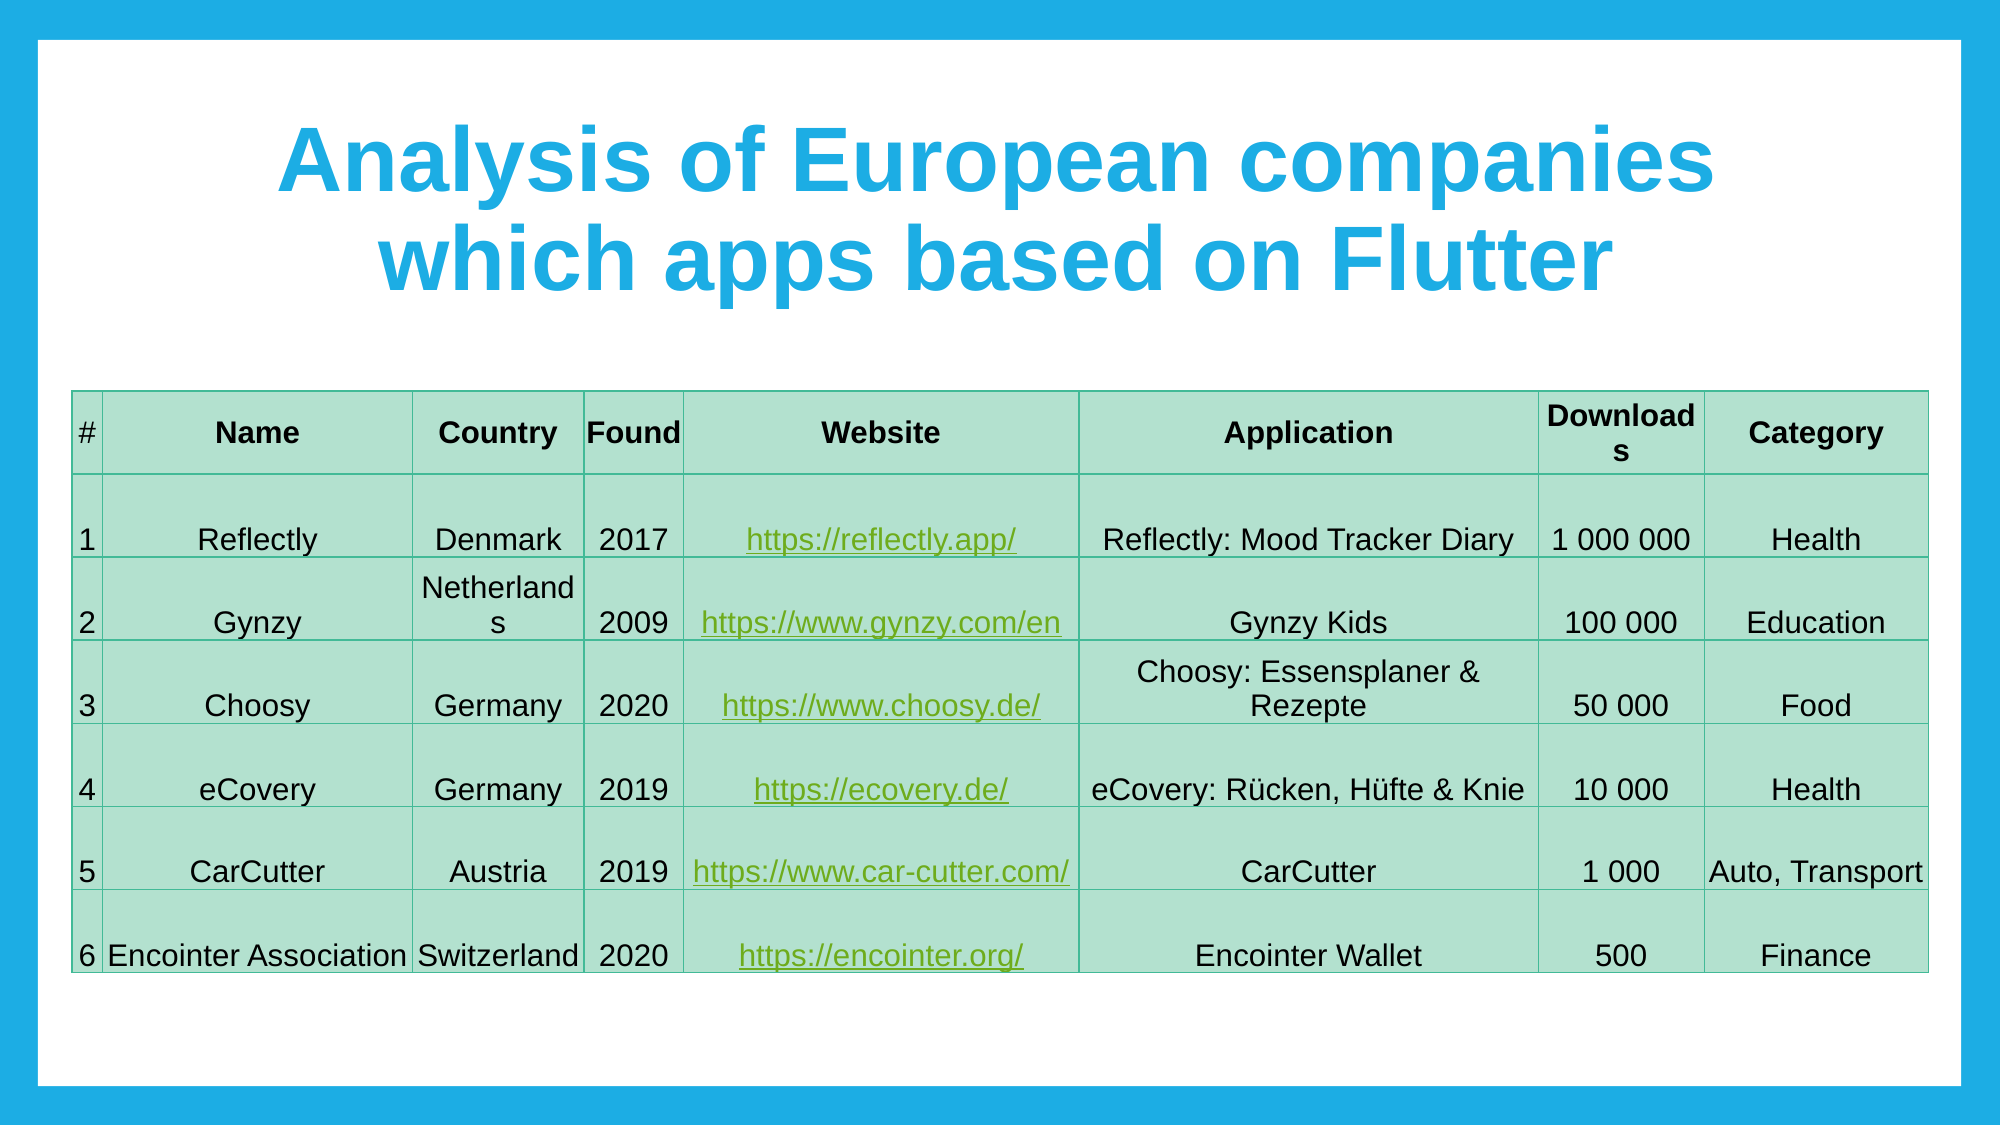

# Analysis of European companies which apps based on Flutter
| # | Name | Country | Found | Website | Application | Downloads | Category |
| --- | --- | --- | --- | --- | --- | --- | --- |
| 1 | Reflectly | Denmark | 2017 | https://reflectly.app/ | Reflectly: Mood Tracker Diary | 1 000 000 | Health |
| 2 | Gynzy | Netherlands | 2009 | https://www.gynzy.com/en | Gynzy Kids | 100 000 | Education |
| 3 | Choosy | Germany | 2020 | https://www.choosy.de/ | Choosy: Essensplaner & Rezepte | 50 000 | Food |
| 4 | eCovery | Germany | 2019 | https://ecovery.de/ | eCovery: Rücken, Hüfte & Knie | 10 000 | Health |
| 5 | CarCutter | Austria | 2019 | https://www.car-cutter.com/ | CarCutter | 1 000 | Auto, Transport |
| 6 | Encointer Association | Switzerland | 2020 | https://encointer.org/ | Encointer Wallet | 500 | Finance |